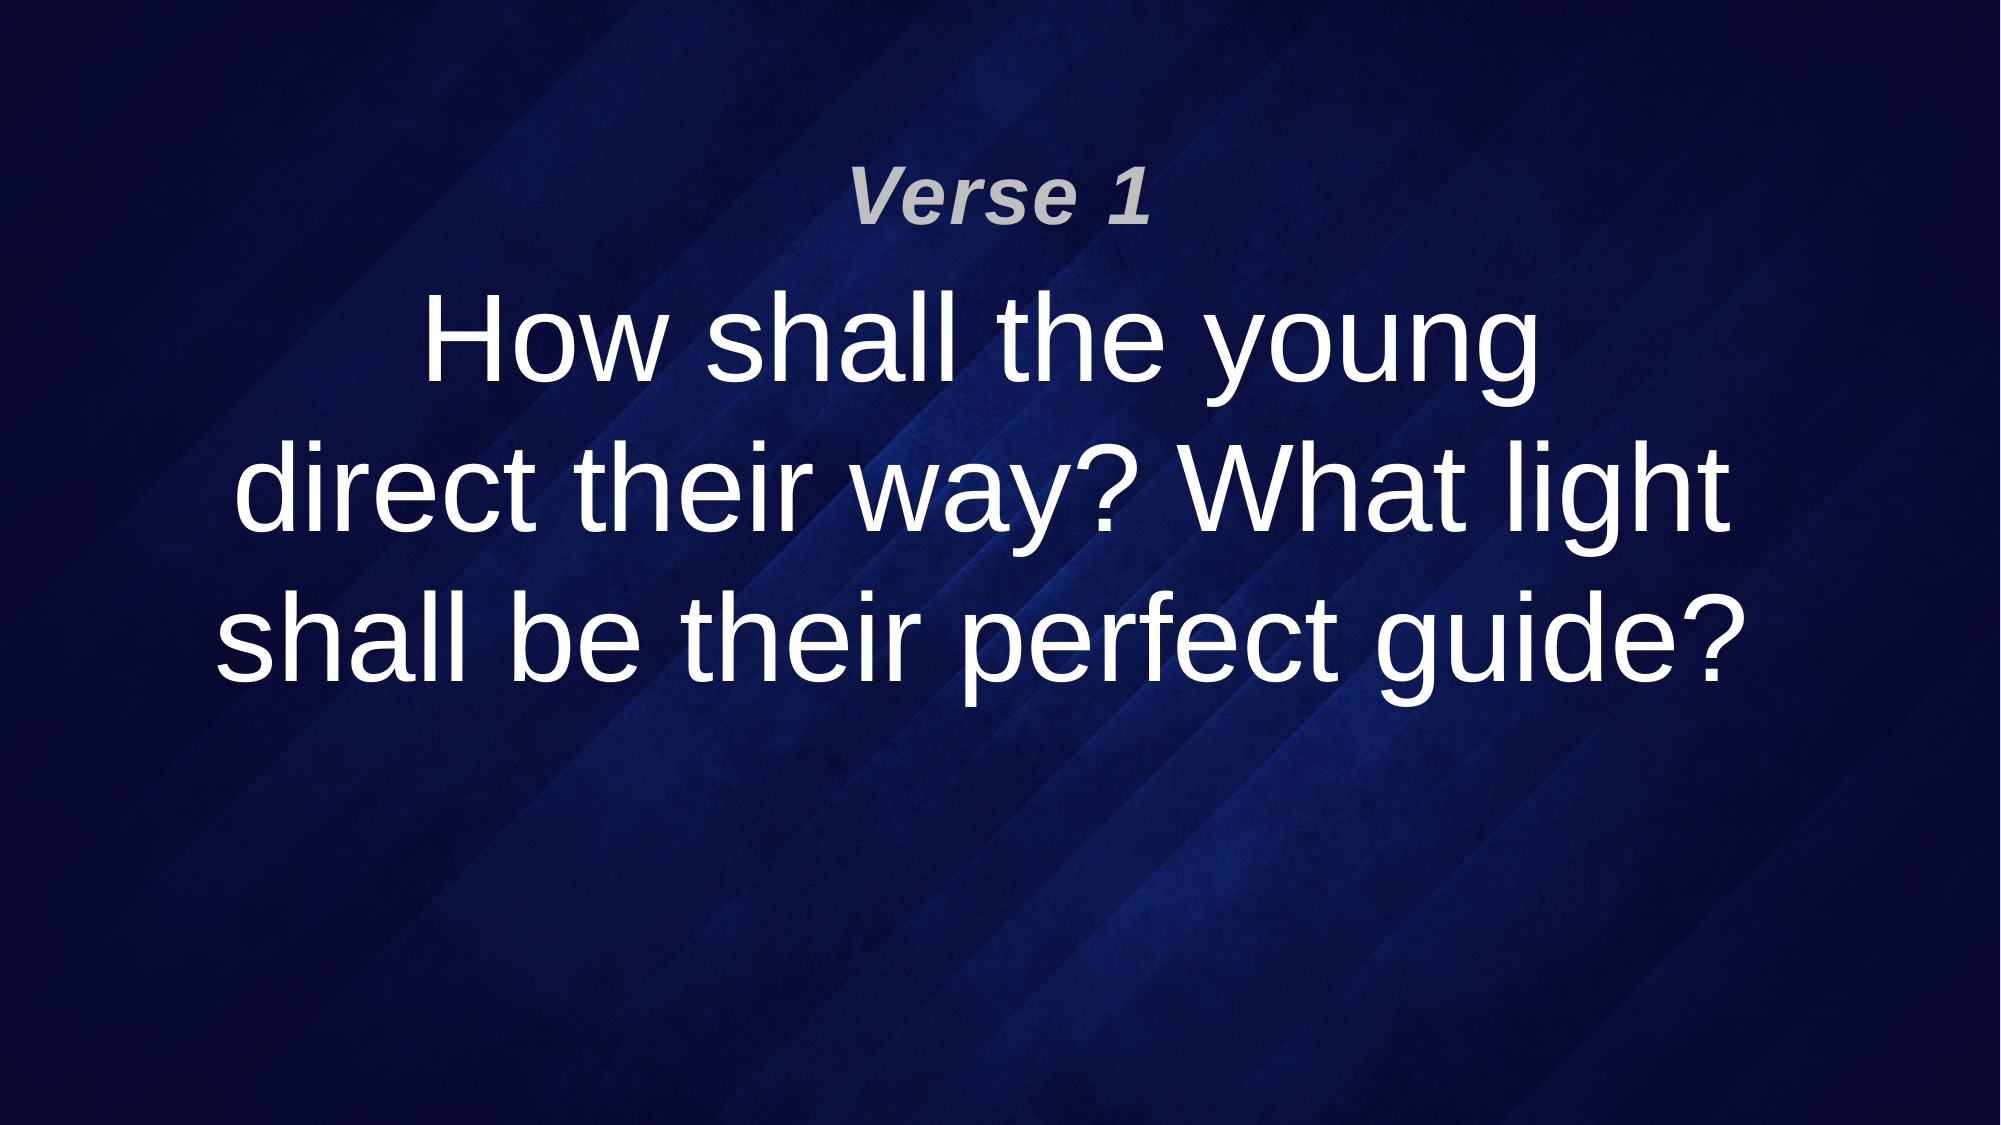

Verse 1
# How shall the young direct their way? What light shall be their perfect guide?